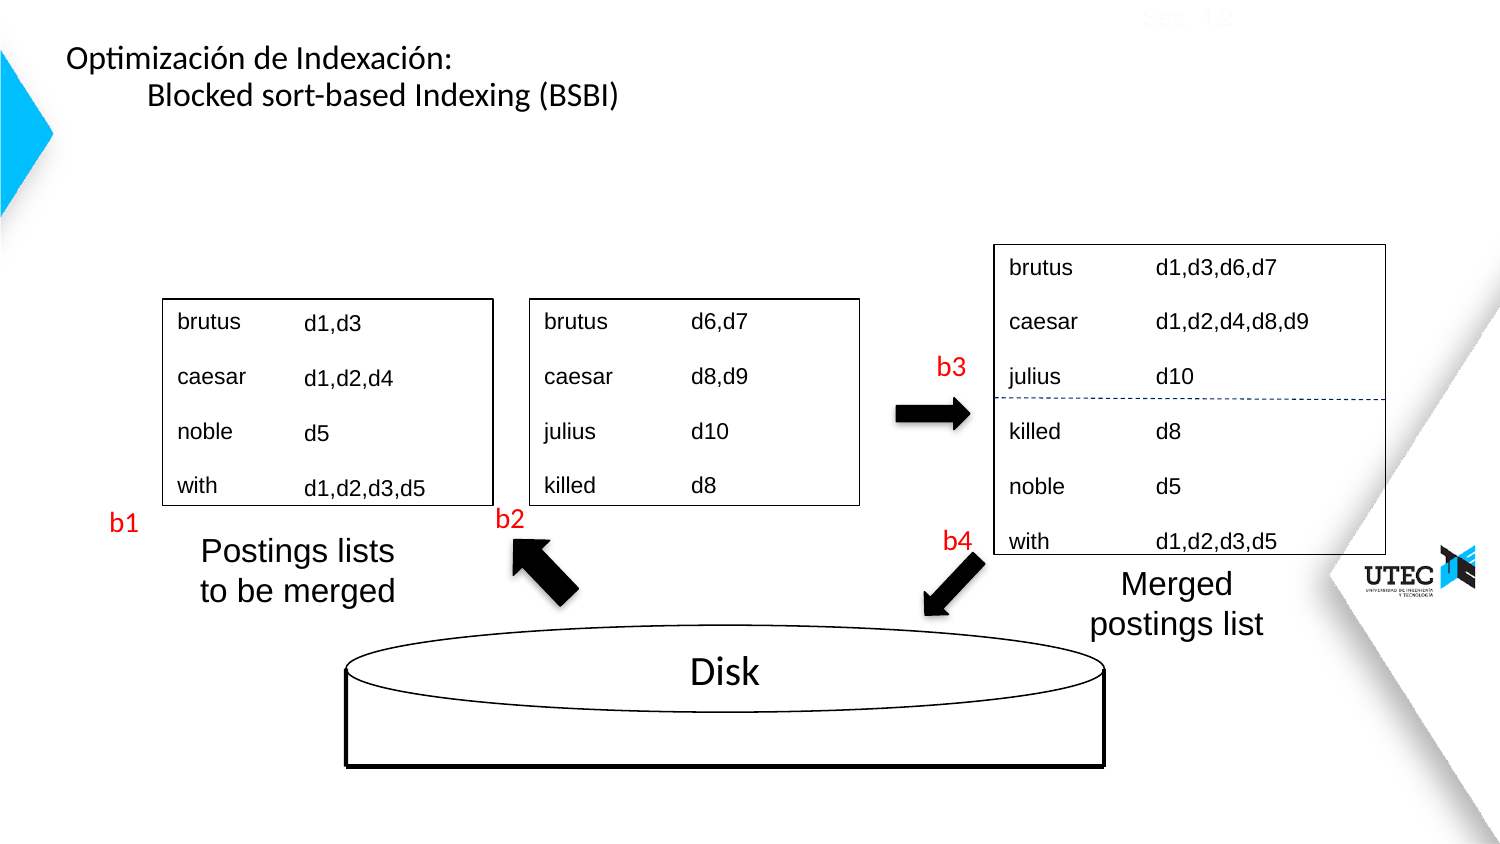

Sec. 4.2
# Optimización de Indexación: Blocked sort-based Indexing (BSBI)

brutus

caesar

julius

killed

noble

with
d1,d3,d6,d7

d1,d2,d4,d8,d9

d10

d8

d5

d1,d2,d3,d5

brutus

caesar

noble

with
d1,d3

d1,d2,d4

d5

d1,d2,d3,d5

brutus

caesar

julius

killed
d6,d7

d8,d9

d10

d8

Postings lists
to be merged

Merged
postings list

Disk
b3
b2
b1
b4